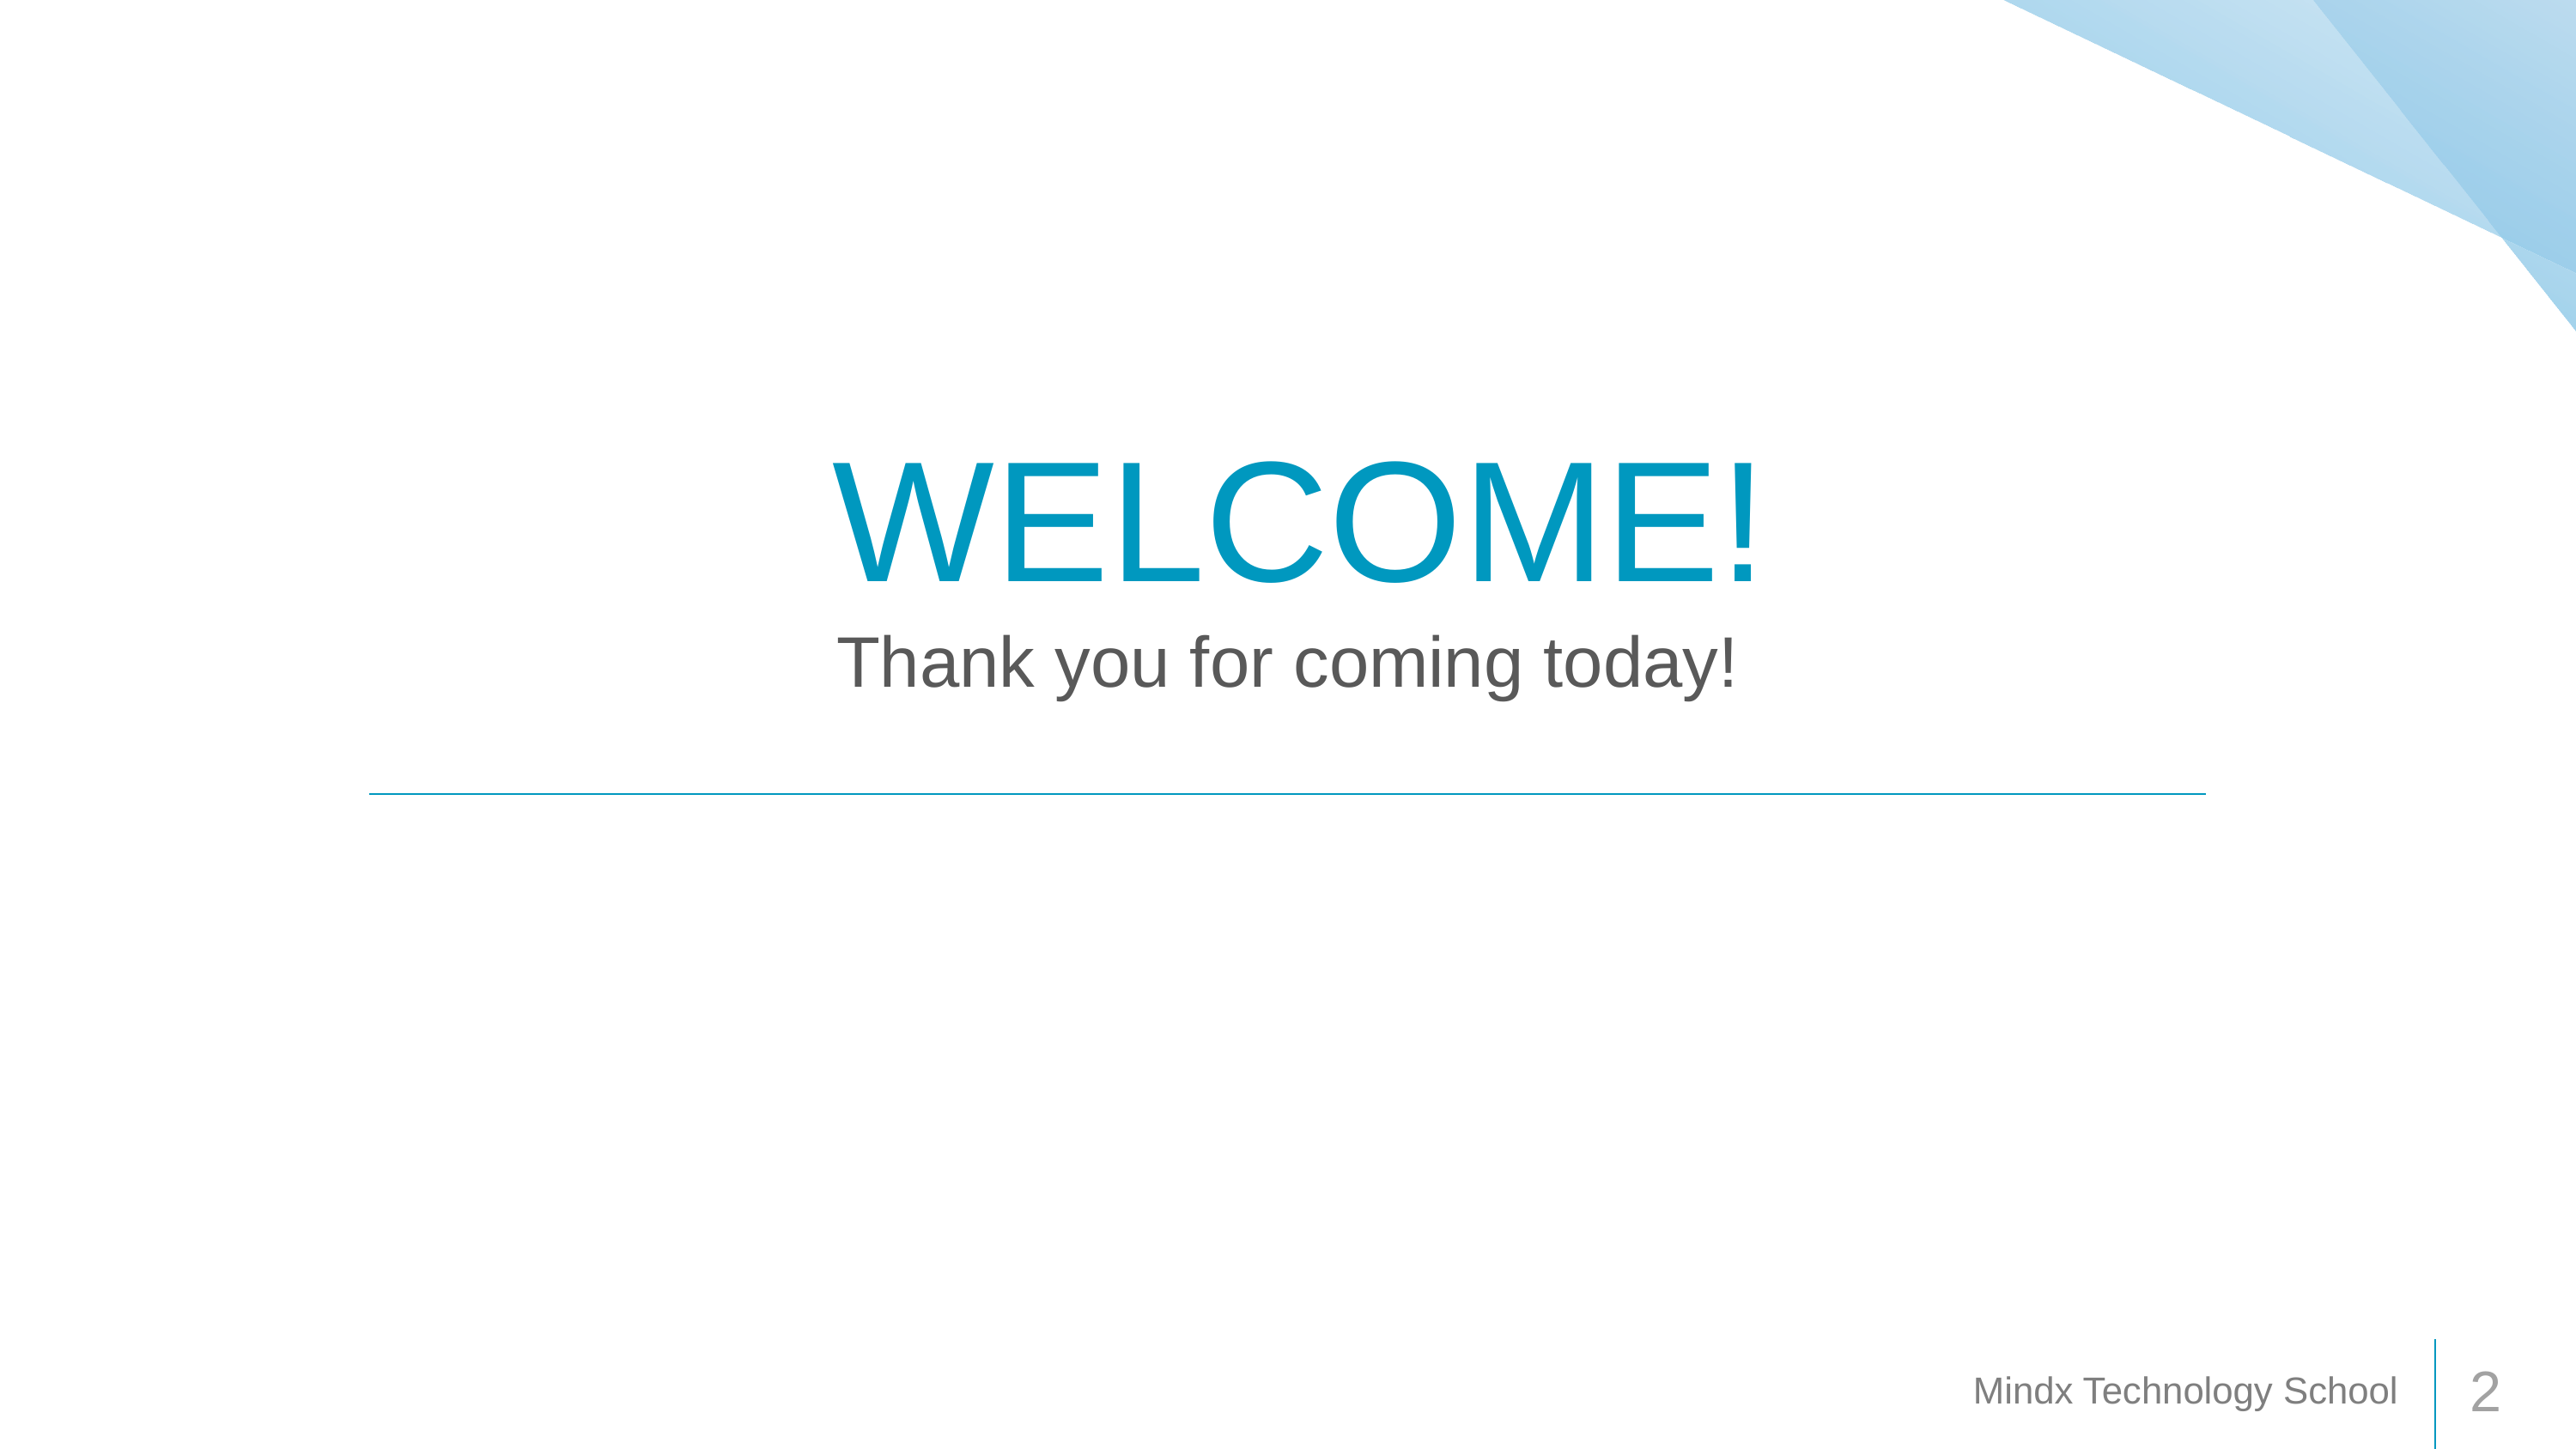

# WELCOME!
Thank you for coming today!

Mindx Technology School
2